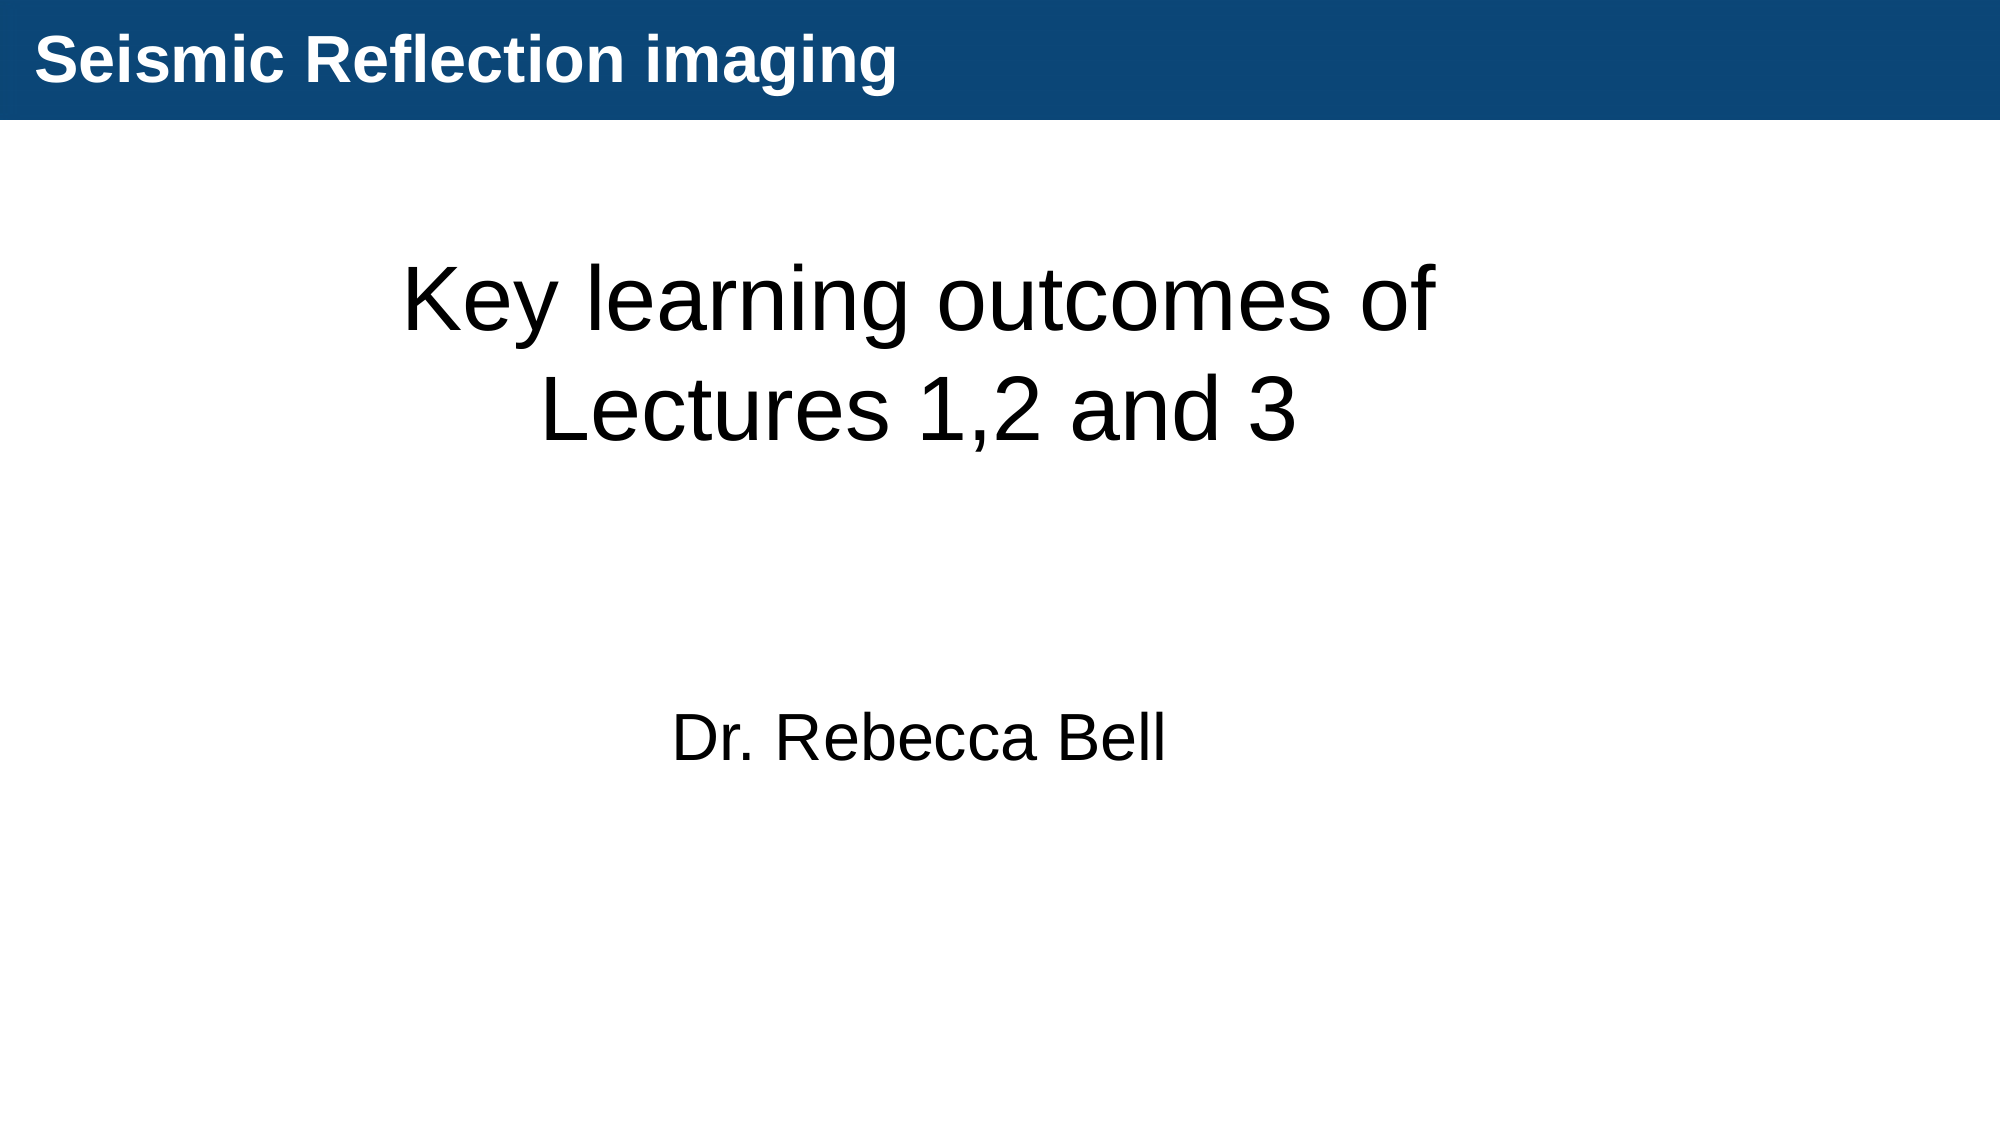

# Seismic Reflection imaging
Key learning outcomes of Lectures 1,2 and 3

Dr. Rebecca Bell